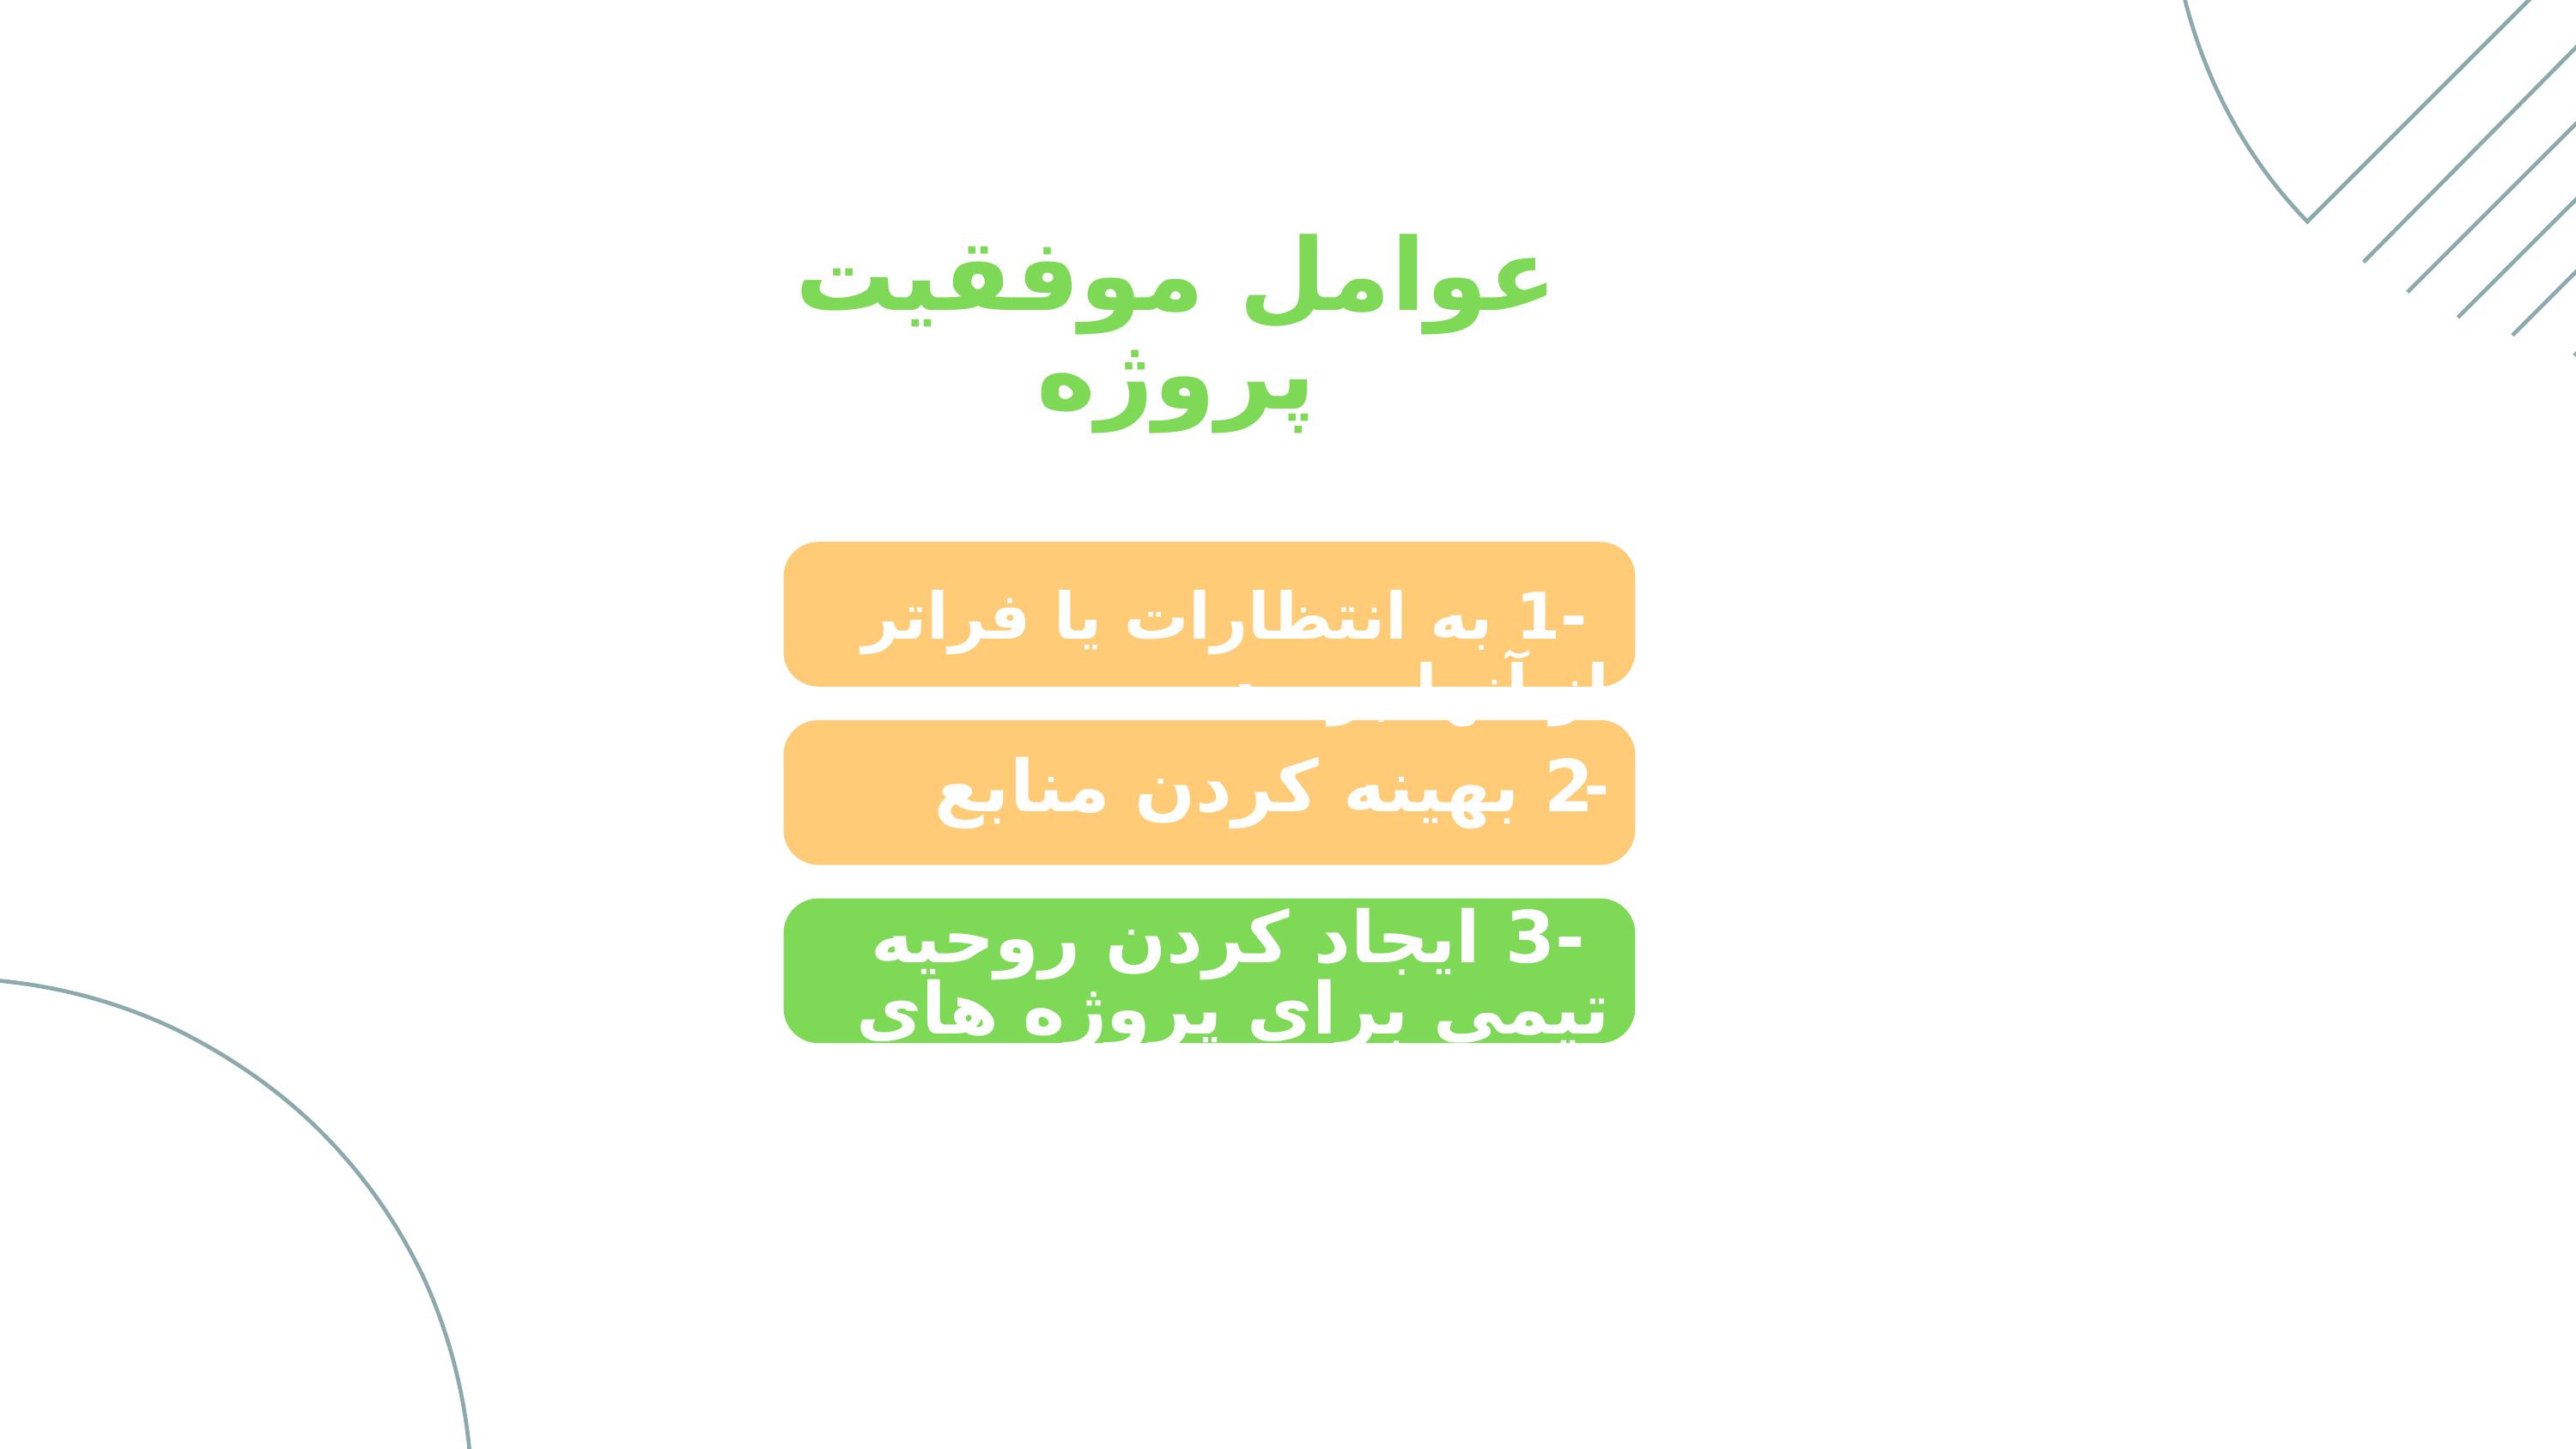

عوامل موفقیت پروژه

 -1 به انتظارات یا فراتر از آنها برسد

-2 بهینه کردن منابع

 -3 ایجاد کردن روحیه تیمی برای پروژه های بعدی